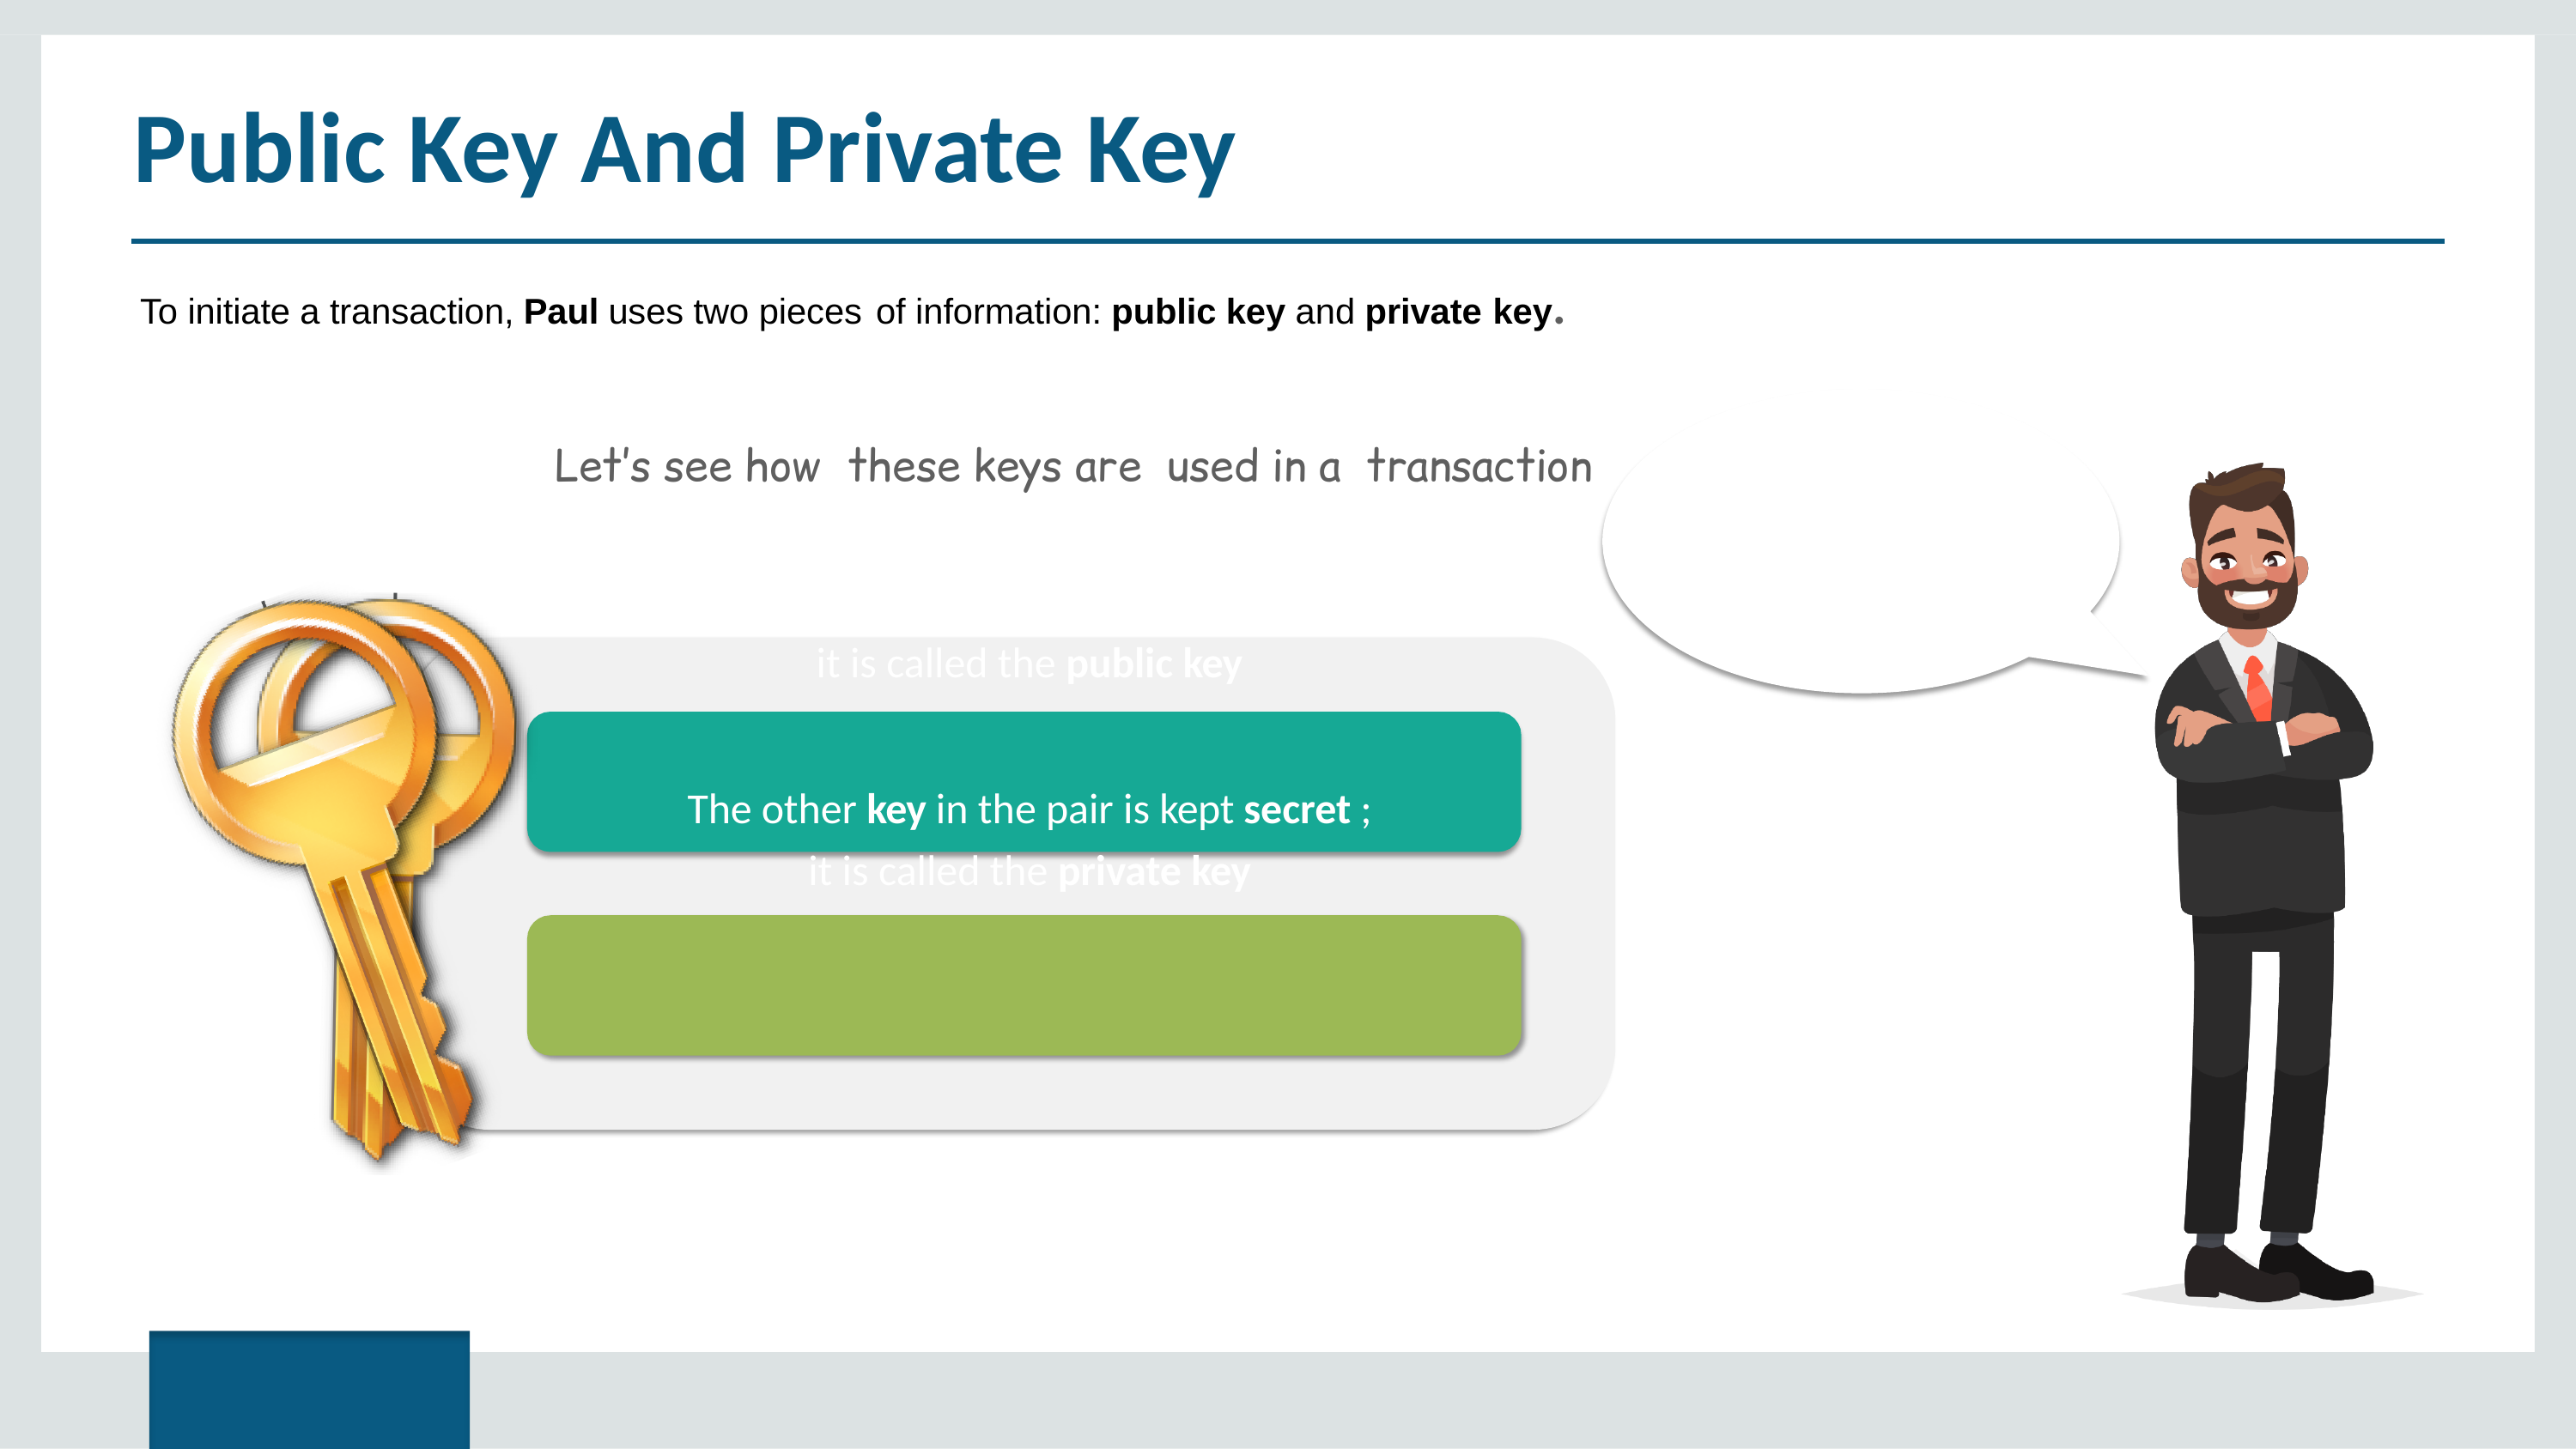

# Public Key And Private Key

To initiate a transaction, Paul uses two pieces of information: public key and private key.

Let’s see how  these keys are  used in a  transaction

One key in the pair can be shared with everyone ;  it is called the public key

The other key in the pair is kept secret ;
it is called the private key